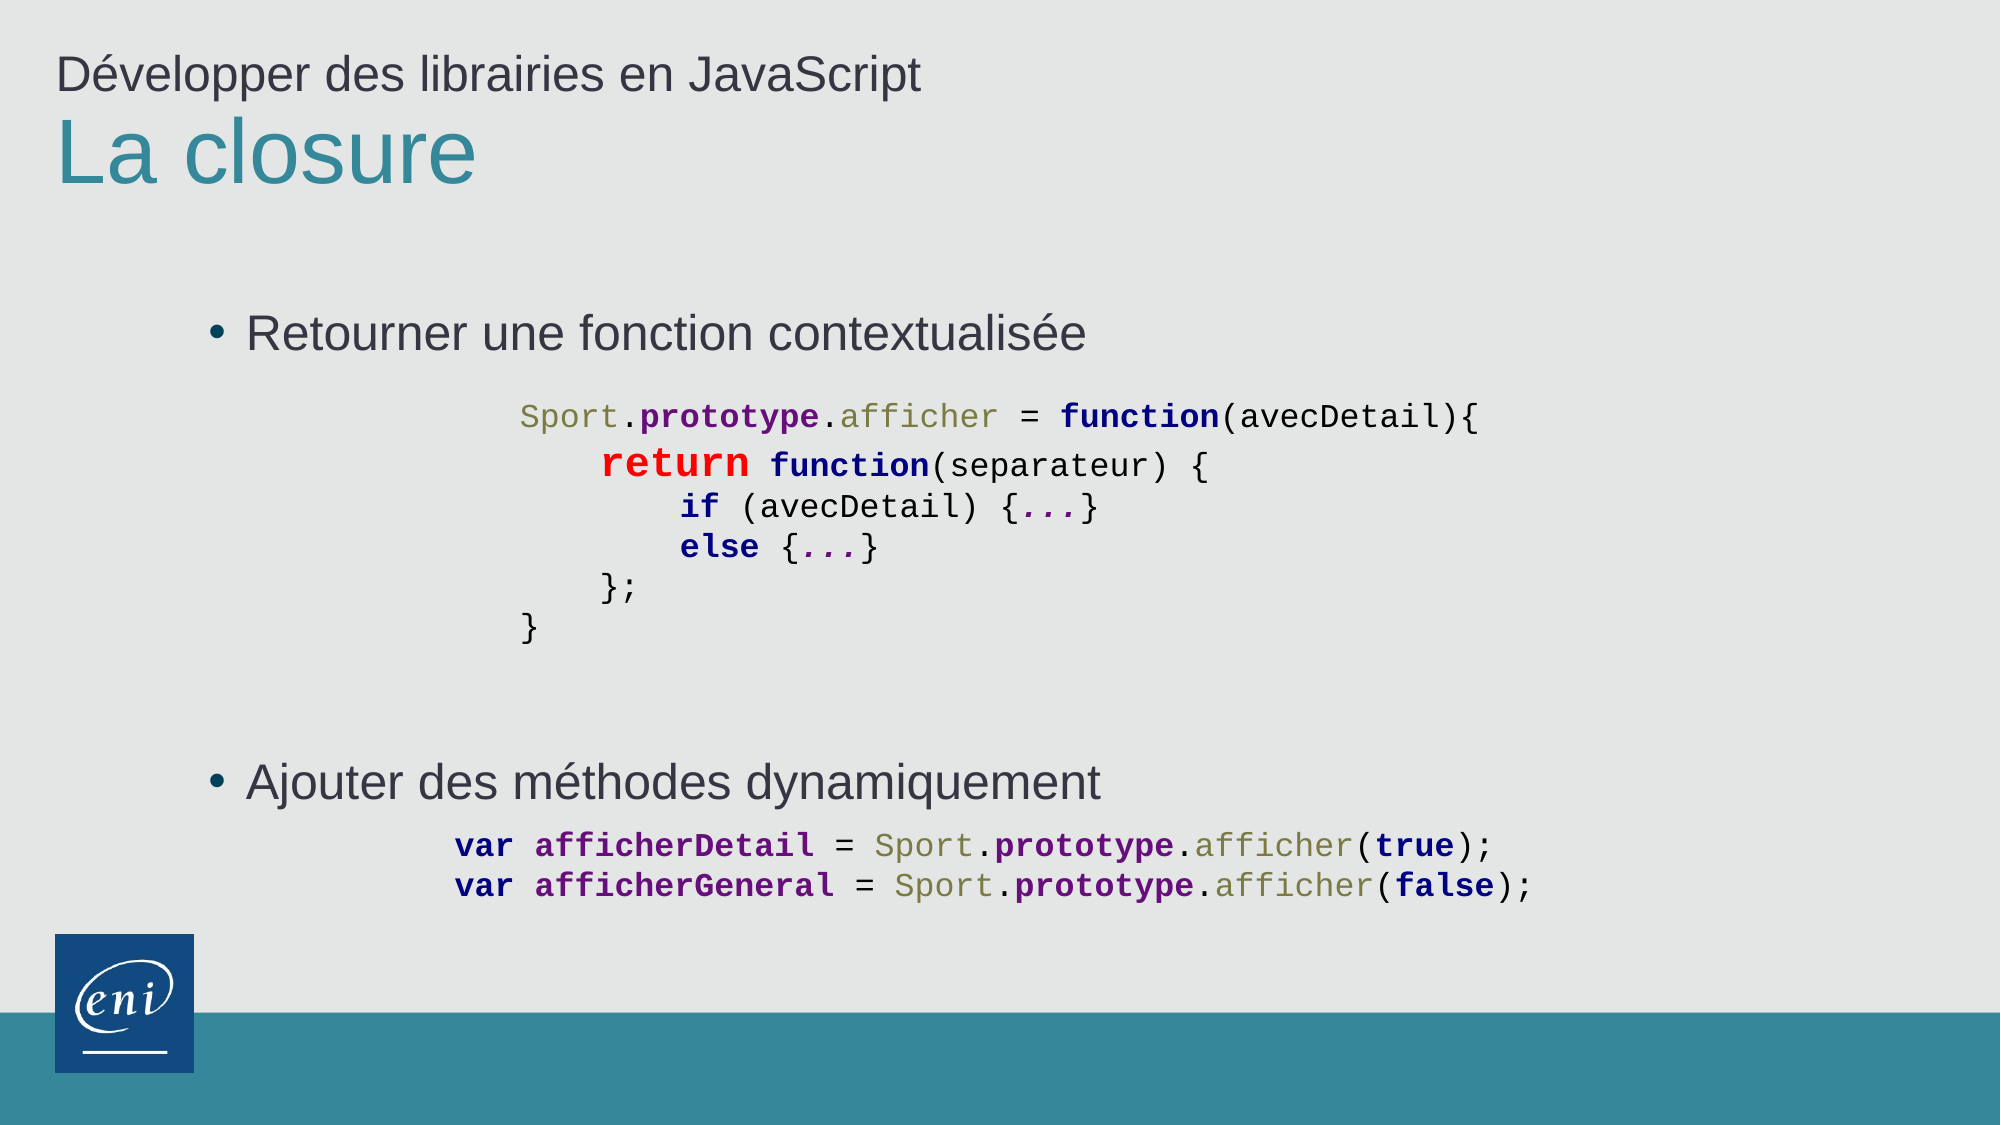

Développer des librairies en JavaScript
# La closure
Retourner une fonction contextualisée

Ajouter des méthodes dynamiquement

Sport.prototype.afficher = function(avecDetail){
    return function(separateur) {
        if (avecDetail) {...}
        else {...}
    };
}
var afficherDetail = Sport.prototype.afficher(true);
var afficherGeneral = Sport.prototype.afficher(false);